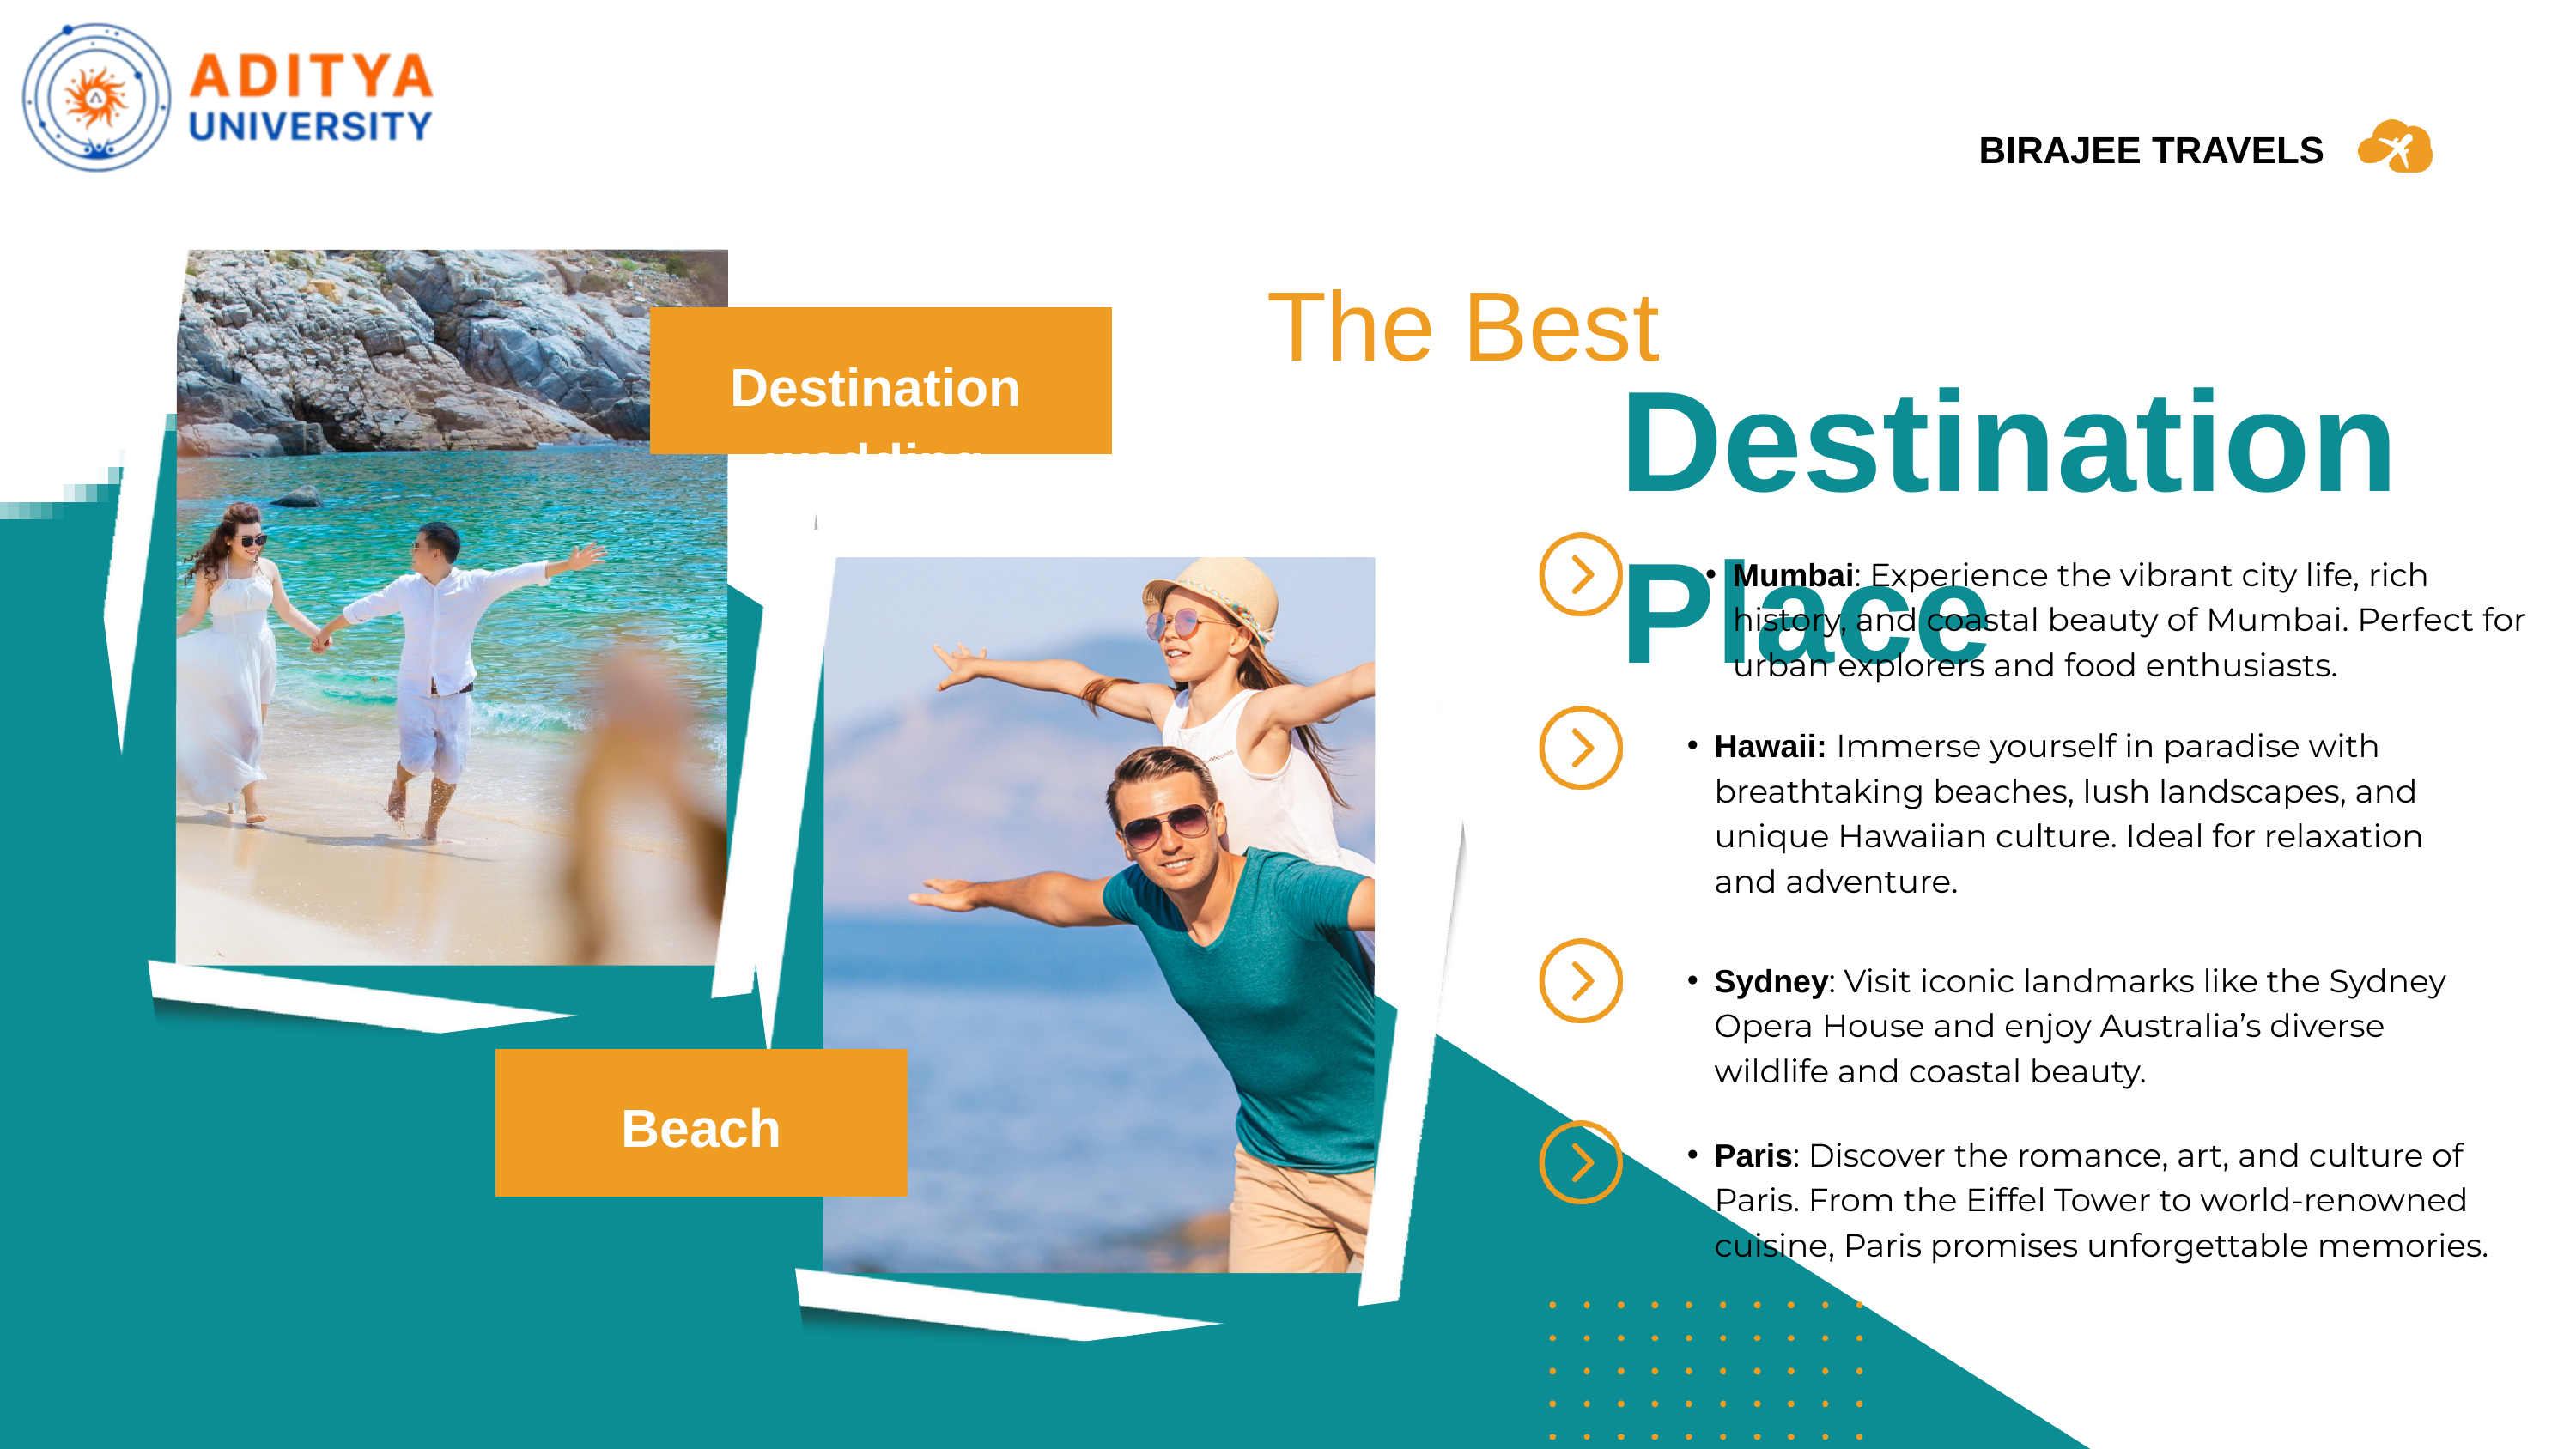

BIRAJEE TRAVELS

The Best

Destination wedding
Destination Place

Mumbai: Experience the vibrant city life, rich history, and coastal beauty of Mumbai. Perfect for urban explorers and food enthusiasts.

Hawaii: Immerse yourself in paradise with breathtaking beaches, lush landscapes, and unique Hawaiian culture. Ideal for relaxation and adventure.

Sydney: Visit iconic landmarks like the Sydney Opera House and enjoy Australia’s diverse wildlife and coastal beauty.

Beach

Paris: Discover the romance, art, and culture of Paris. From the Eiffel Tower to world-renowned cuisine, Paris promises unforgettable memories.